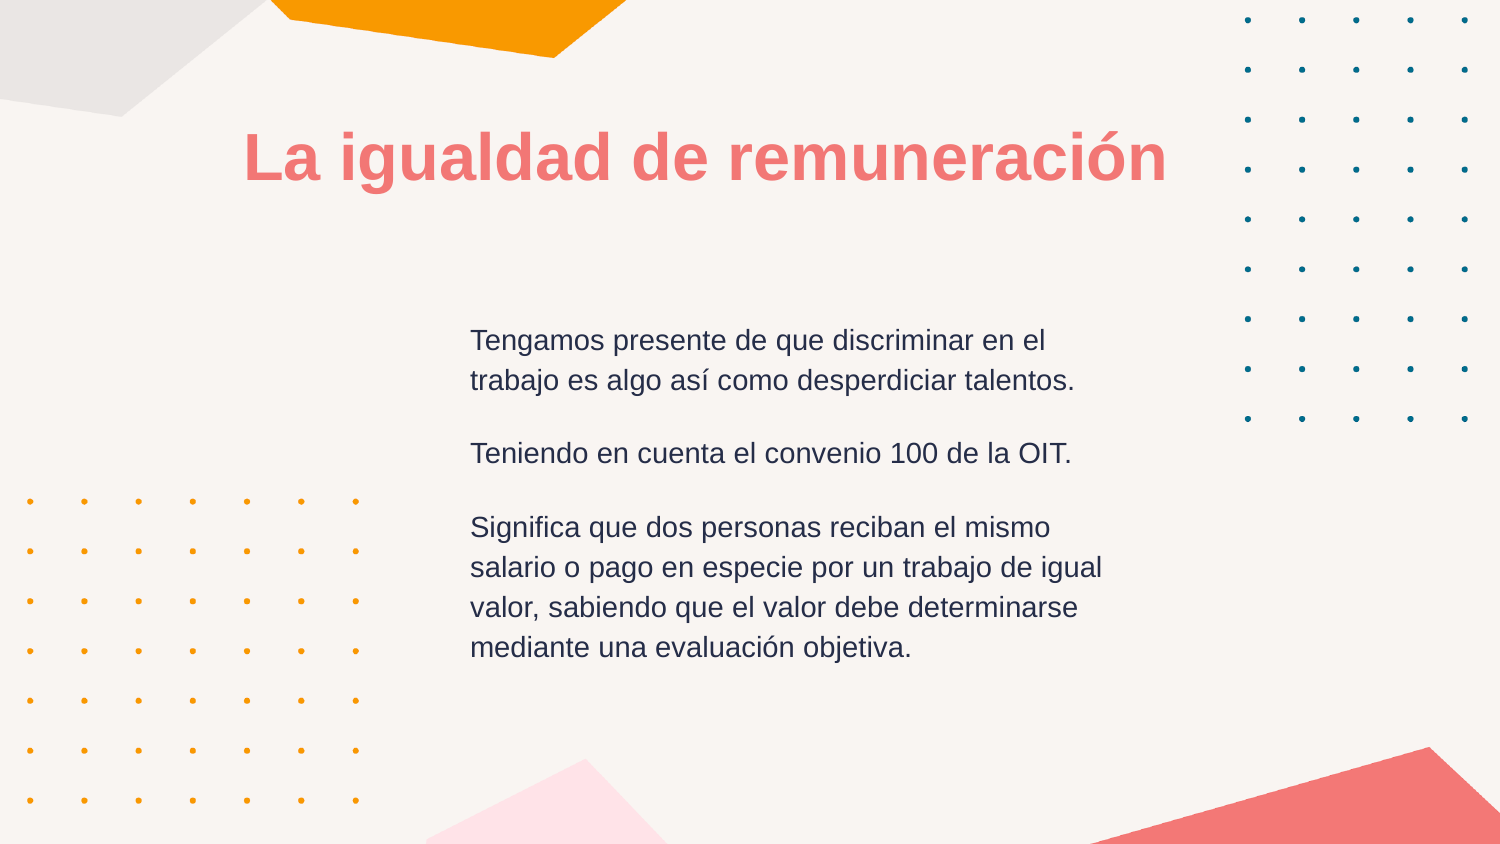

La igualdad de remuneración
Tengamos presente de que discriminar en el trabajo es algo así como desperdiciar talentos.
Teniendo en cuenta el convenio 100 de la OIT.
Significa que dos personas reciban el mismo salario o pago en especie por un trabajo de igual valor, sabiendo que el valor debe determinarse mediante una evaluación objetiva.